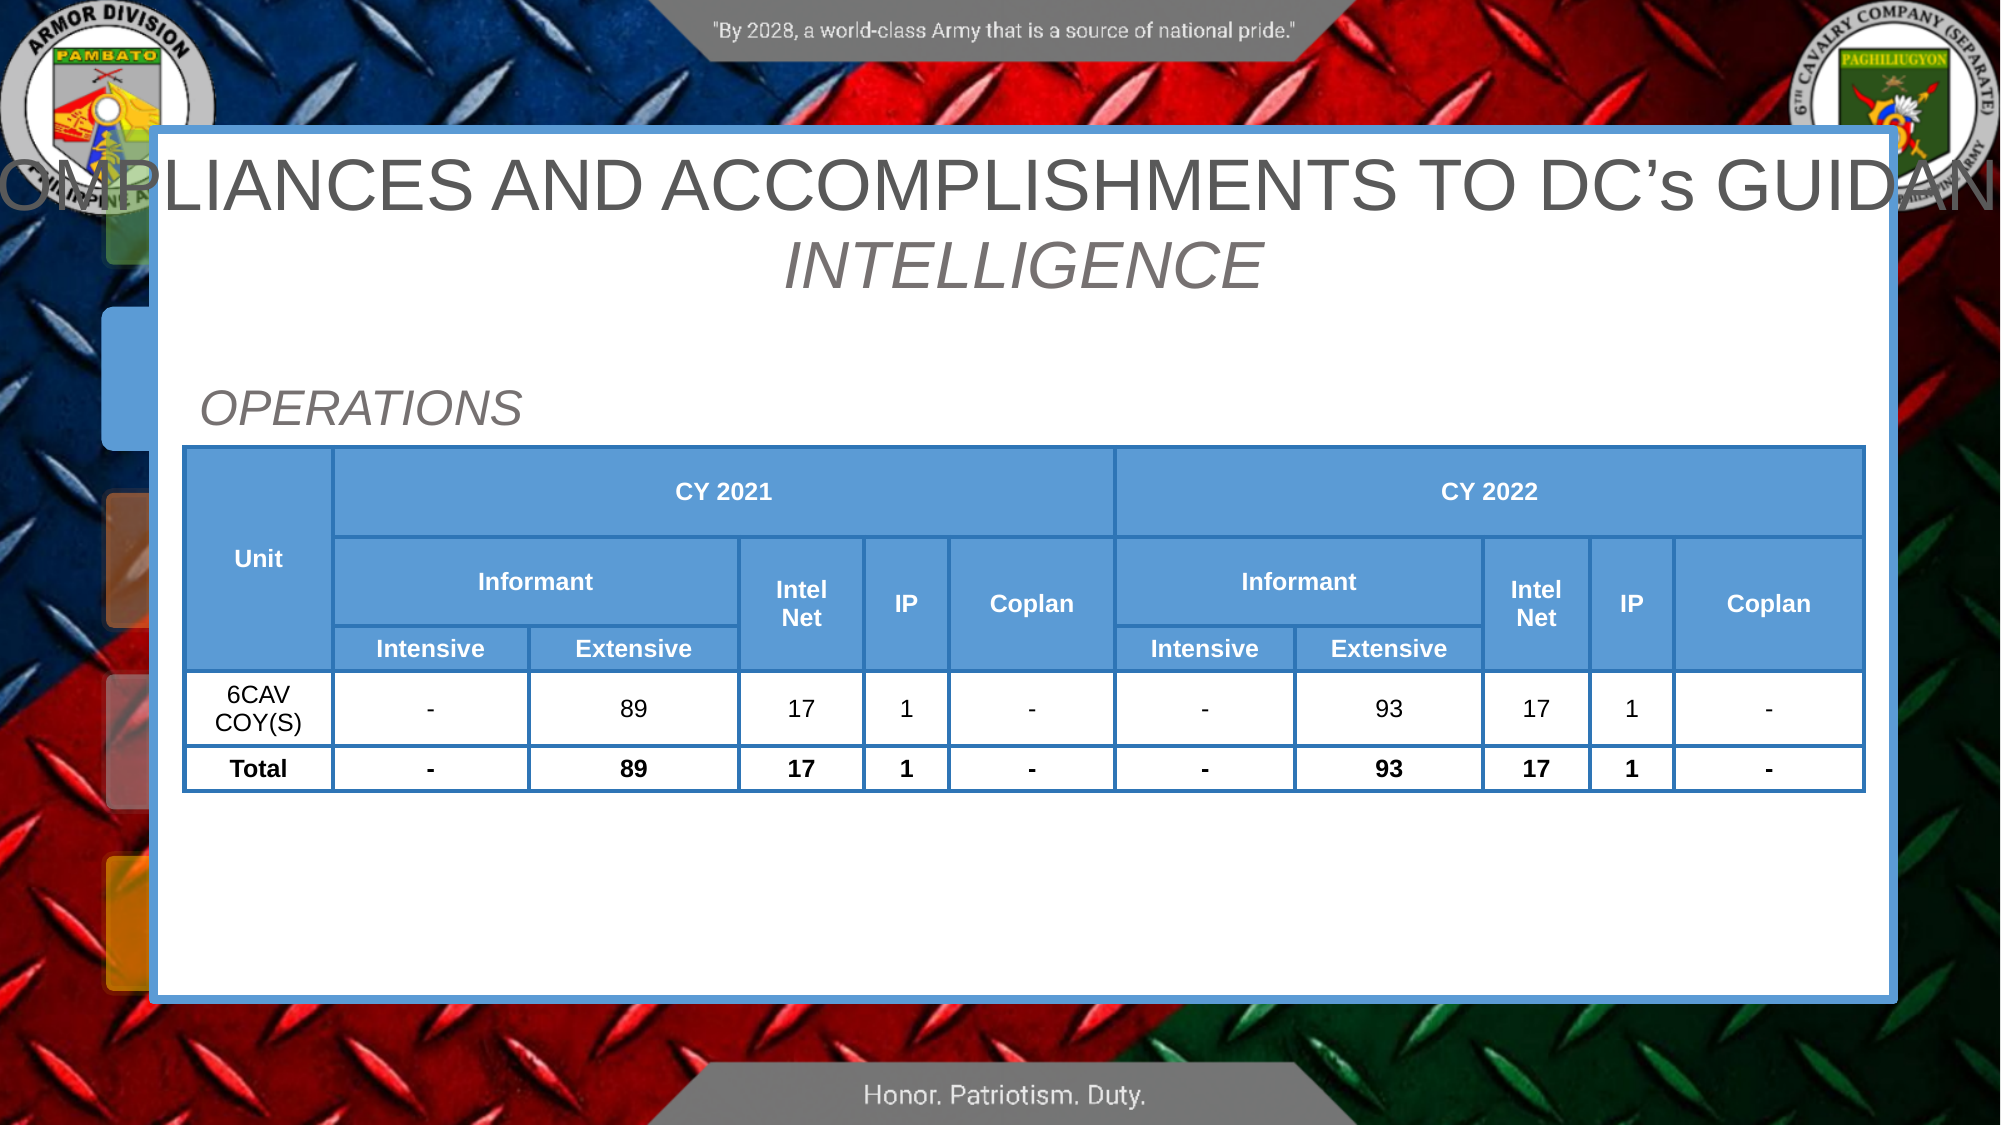

COMPLIANCES AND ACCOMPLISHMENTS TO DC’s GUIDANCE

INTELLIGENCE

OPERATIONS
| Unit | CY 2021 |  |  |  |  | CY 2022 |  |  |  |  |
| --- | --- | --- | --- | --- | --- | --- | --- | --- | --- | --- |
|  | Informant |  | Intel Net | IP | Coplan | Informant |  | Intel Net | IP | Coplan |
|  | Intensive | Extensive |  |  |  | Intensive | Extensive |  |  |  |
| 6CAV COY(S) | - | 89 | 17 | 1 | - | - | 93 | 17 | 1 | - |
| Total | - | 89 | 17 | 1 | - | - | 93 | 17 | 1 | - |